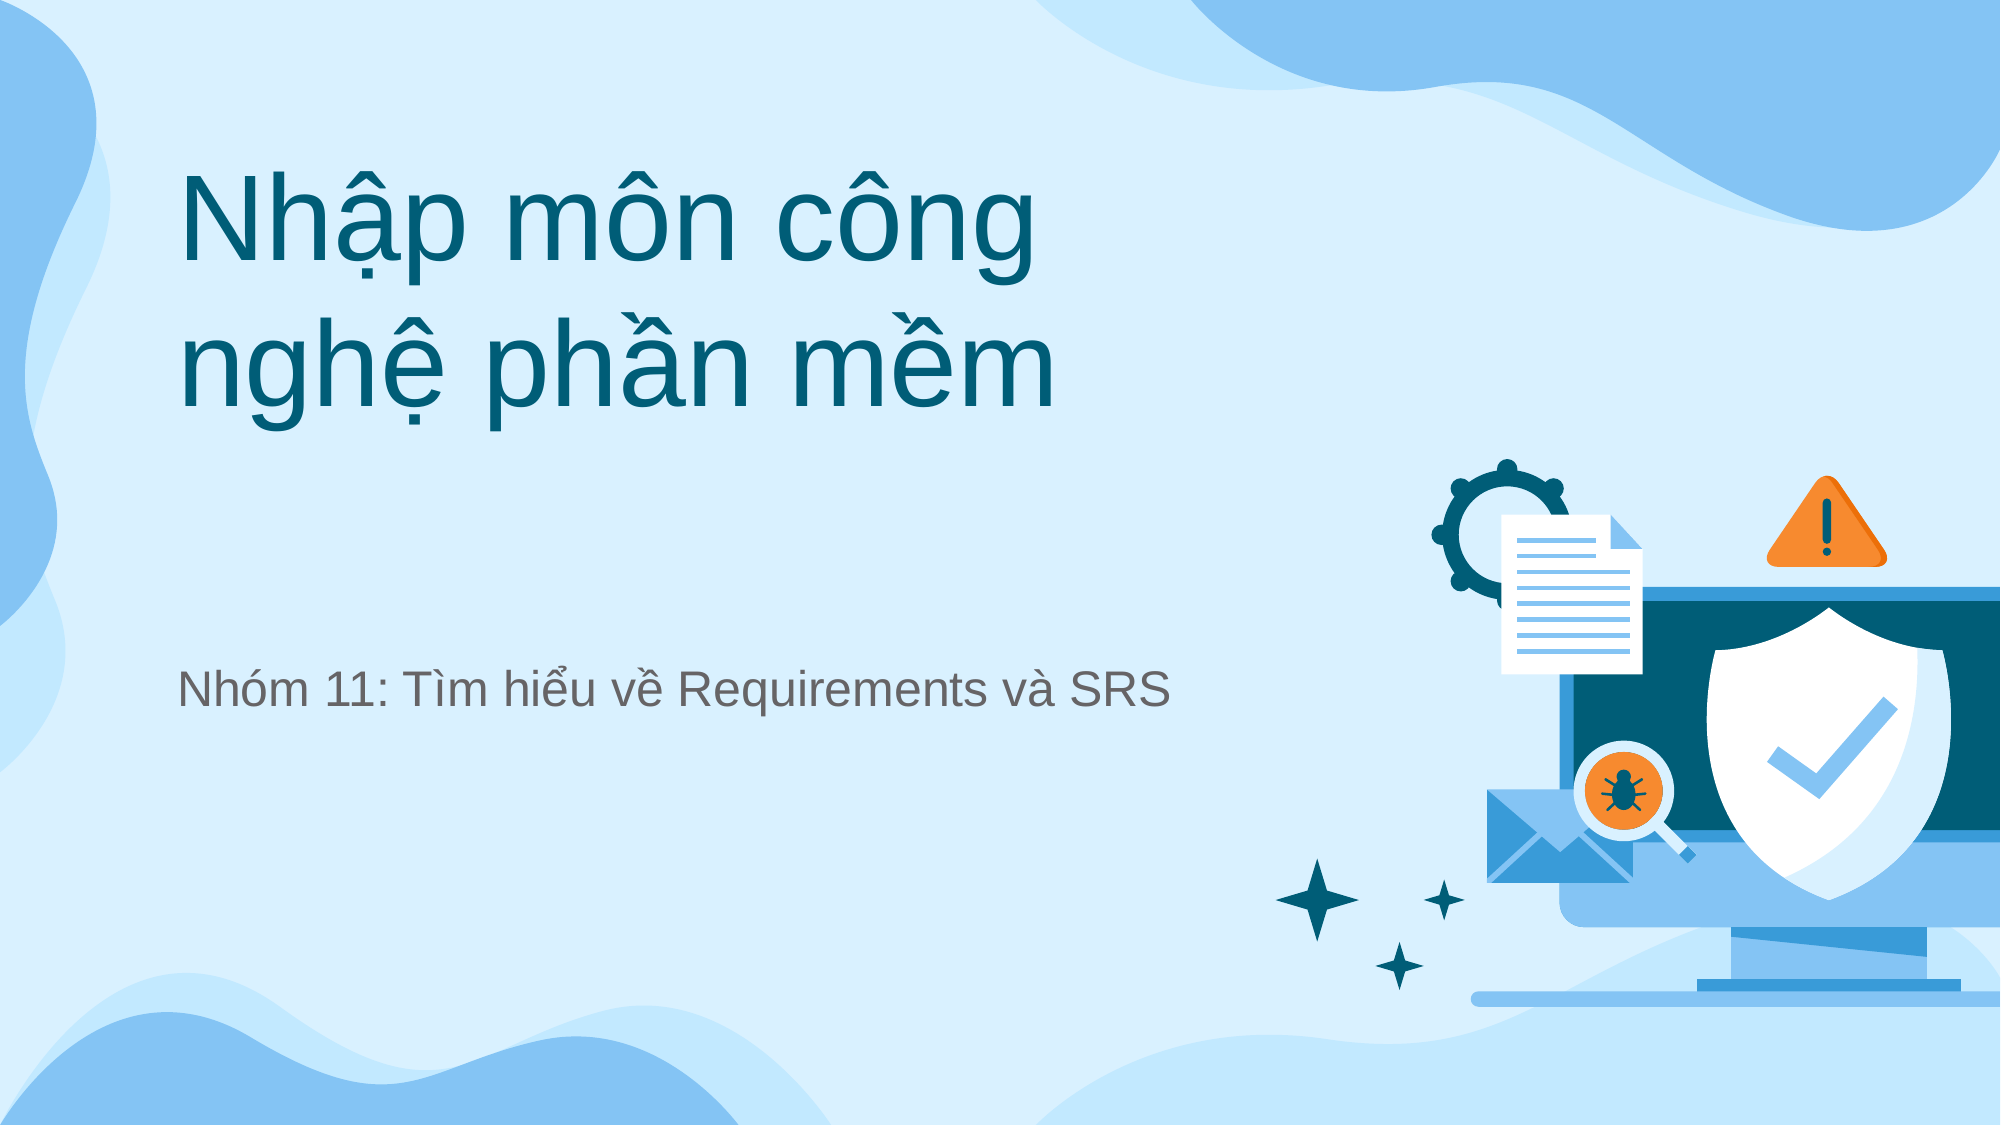

# Nhập môn công nghệ phần mềm

Nhóm 11: Tìm hiểu về Requirements và SRS